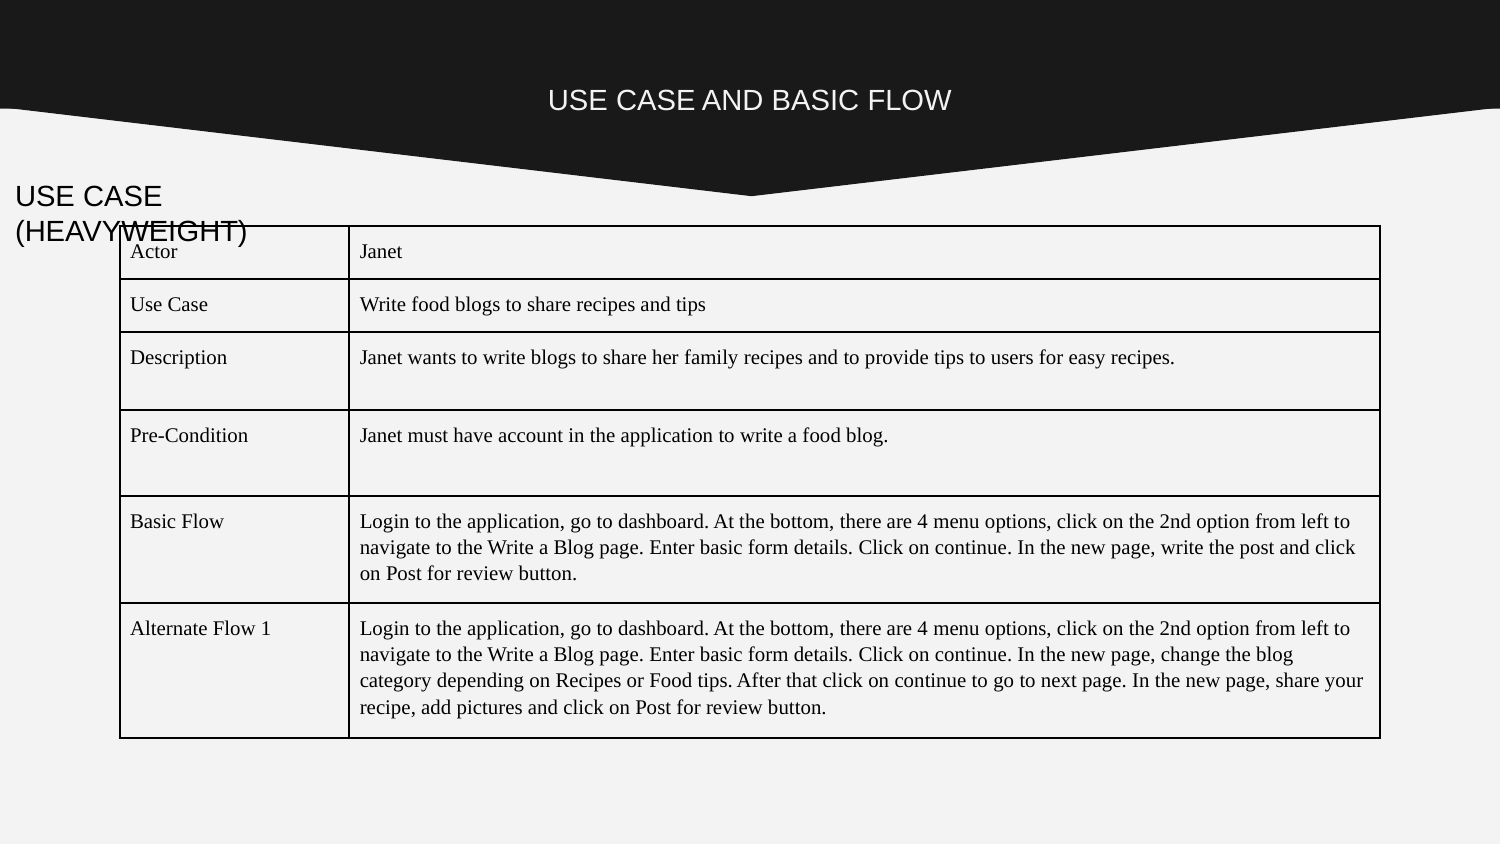

# USE CASE AND BASIC FLOW
USE CASE (HEAVYWEIGHT)
| Actor | Janet |
| --- | --- |
| Use Case | Write food blogs to share recipes and tips |
| Description | Janet wants to write blogs to share her family recipes and to provide tips to users for easy recipes. |
| Pre-Condition | Janet must have account in the application to write a food blog. |
| Basic Flow | Login to the application, go to dashboard. At the bottom, there are 4 menu options, click on the 2nd option from left to navigate to the Write a Blog page. Enter basic form details. Click on continue. In the new page, write the post and click on Post for review button. |
| Alternate Flow 1 | Login to the application, go to dashboard. At the bottom, there are 4 menu options, click on the 2nd option from left to navigate to the Write a Blog page. Enter basic form details. Click on continue. In the new page, change the blog category depending on Recipes or Food tips. After that click on continue to go to next page. In the new page, share your recipe, add pictures and click on Post for review button. |